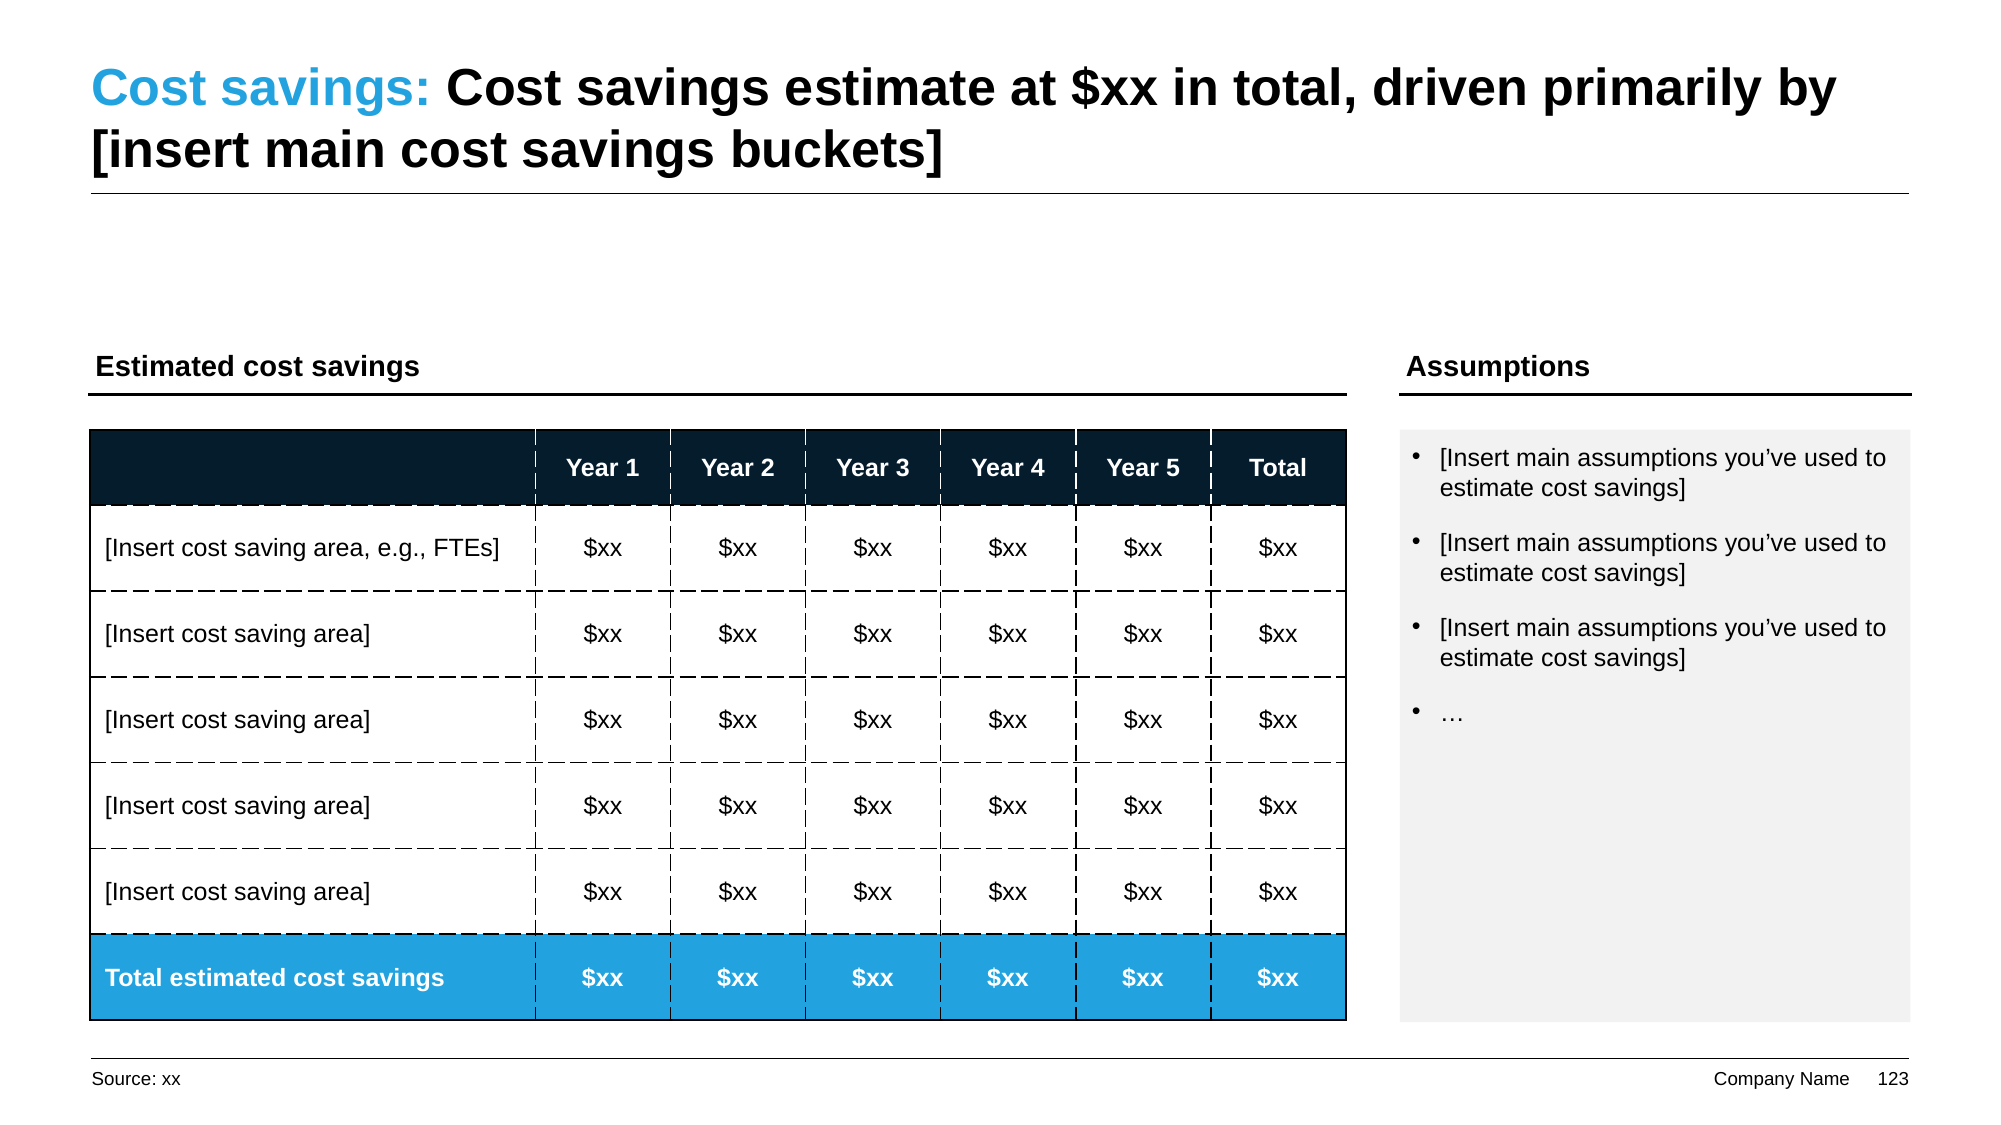

# Cost savings: Cost savings estimate at $xx in total, driven primarily by [insert main cost savings buckets]

Estimated cost savings
Assumptions
[Insert main assumptions you’ve used to estimate cost savings]
[Insert main assumptions you’ve used to estimate cost savings]
[Insert main assumptions you’ve used to estimate cost savings]
…
|  | Year 1 | Year 2 | Year 3 | Year 4 | Year 5 | Total |
| --- | --- | --- | --- | --- | --- | --- |
| [Insert cost saving area, e.g., FTEs] | $xx | $xx | $xx | $xx | $xx | $xx |
| [Insert cost saving area] | $xx | $xx | $xx | $xx | $xx | $xx |
| [Insert cost saving area] | $xx | $xx | $xx | $xx | $xx | $xx |
| [Insert cost saving area] | $xx | $xx | $xx | $xx | $xx | $xx |
| [Insert cost saving area] | $xx | $xx | $xx | $xx | $xx | $xx |
| Total estimated cost savings | $xx | $xx | $xx | $xx | $xx | $xx |
Source: xx